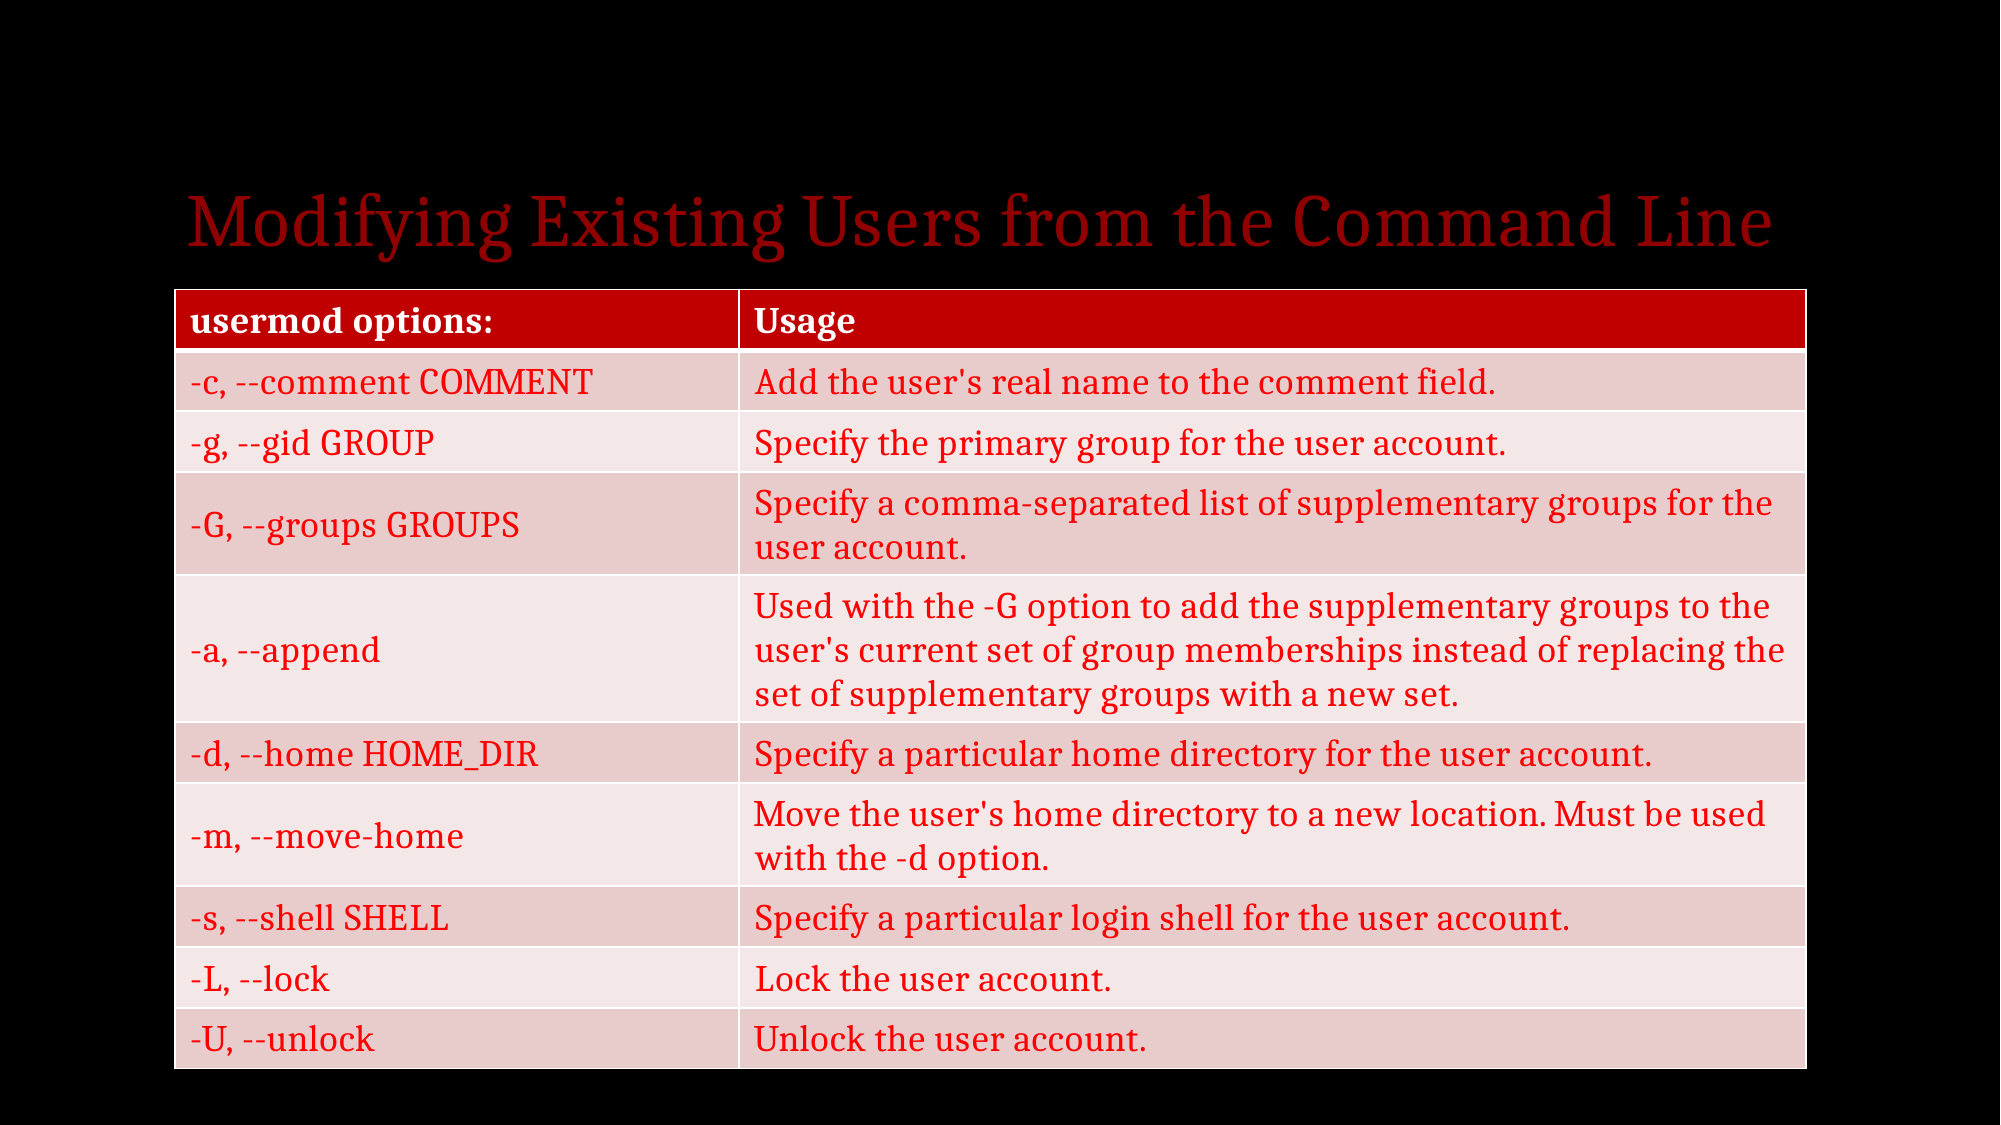

# Modifying Existing Users from the Command Line
| usermod options: | Usage |
| --- | --- |
| -c, --comment COMMENT | Add the user's real name to the comment field. |
| -g, --gid GROUP | Specify the primary group for the user account. |
| -G, --groups GROUPS | Specify a comma-separated list of supplementary groups for the user account. |
| -a, --append | Used with the -G option to add the supplementary groups to the user's current set of group memberships instead of replacing the set of supplementary groups with a new set. |
| -d, --home HOME\_DIR | Specify a particular home directory for the user account. |
| -m, --move-home | Move the user's home directory to a new location. Must be used with the -d option. |
| -s, --shell SHELL | Specify a particular login shell for the user account. |
| -L, --lock | Lock the user account. |
| -U, --unlock | Unlock the user account. |